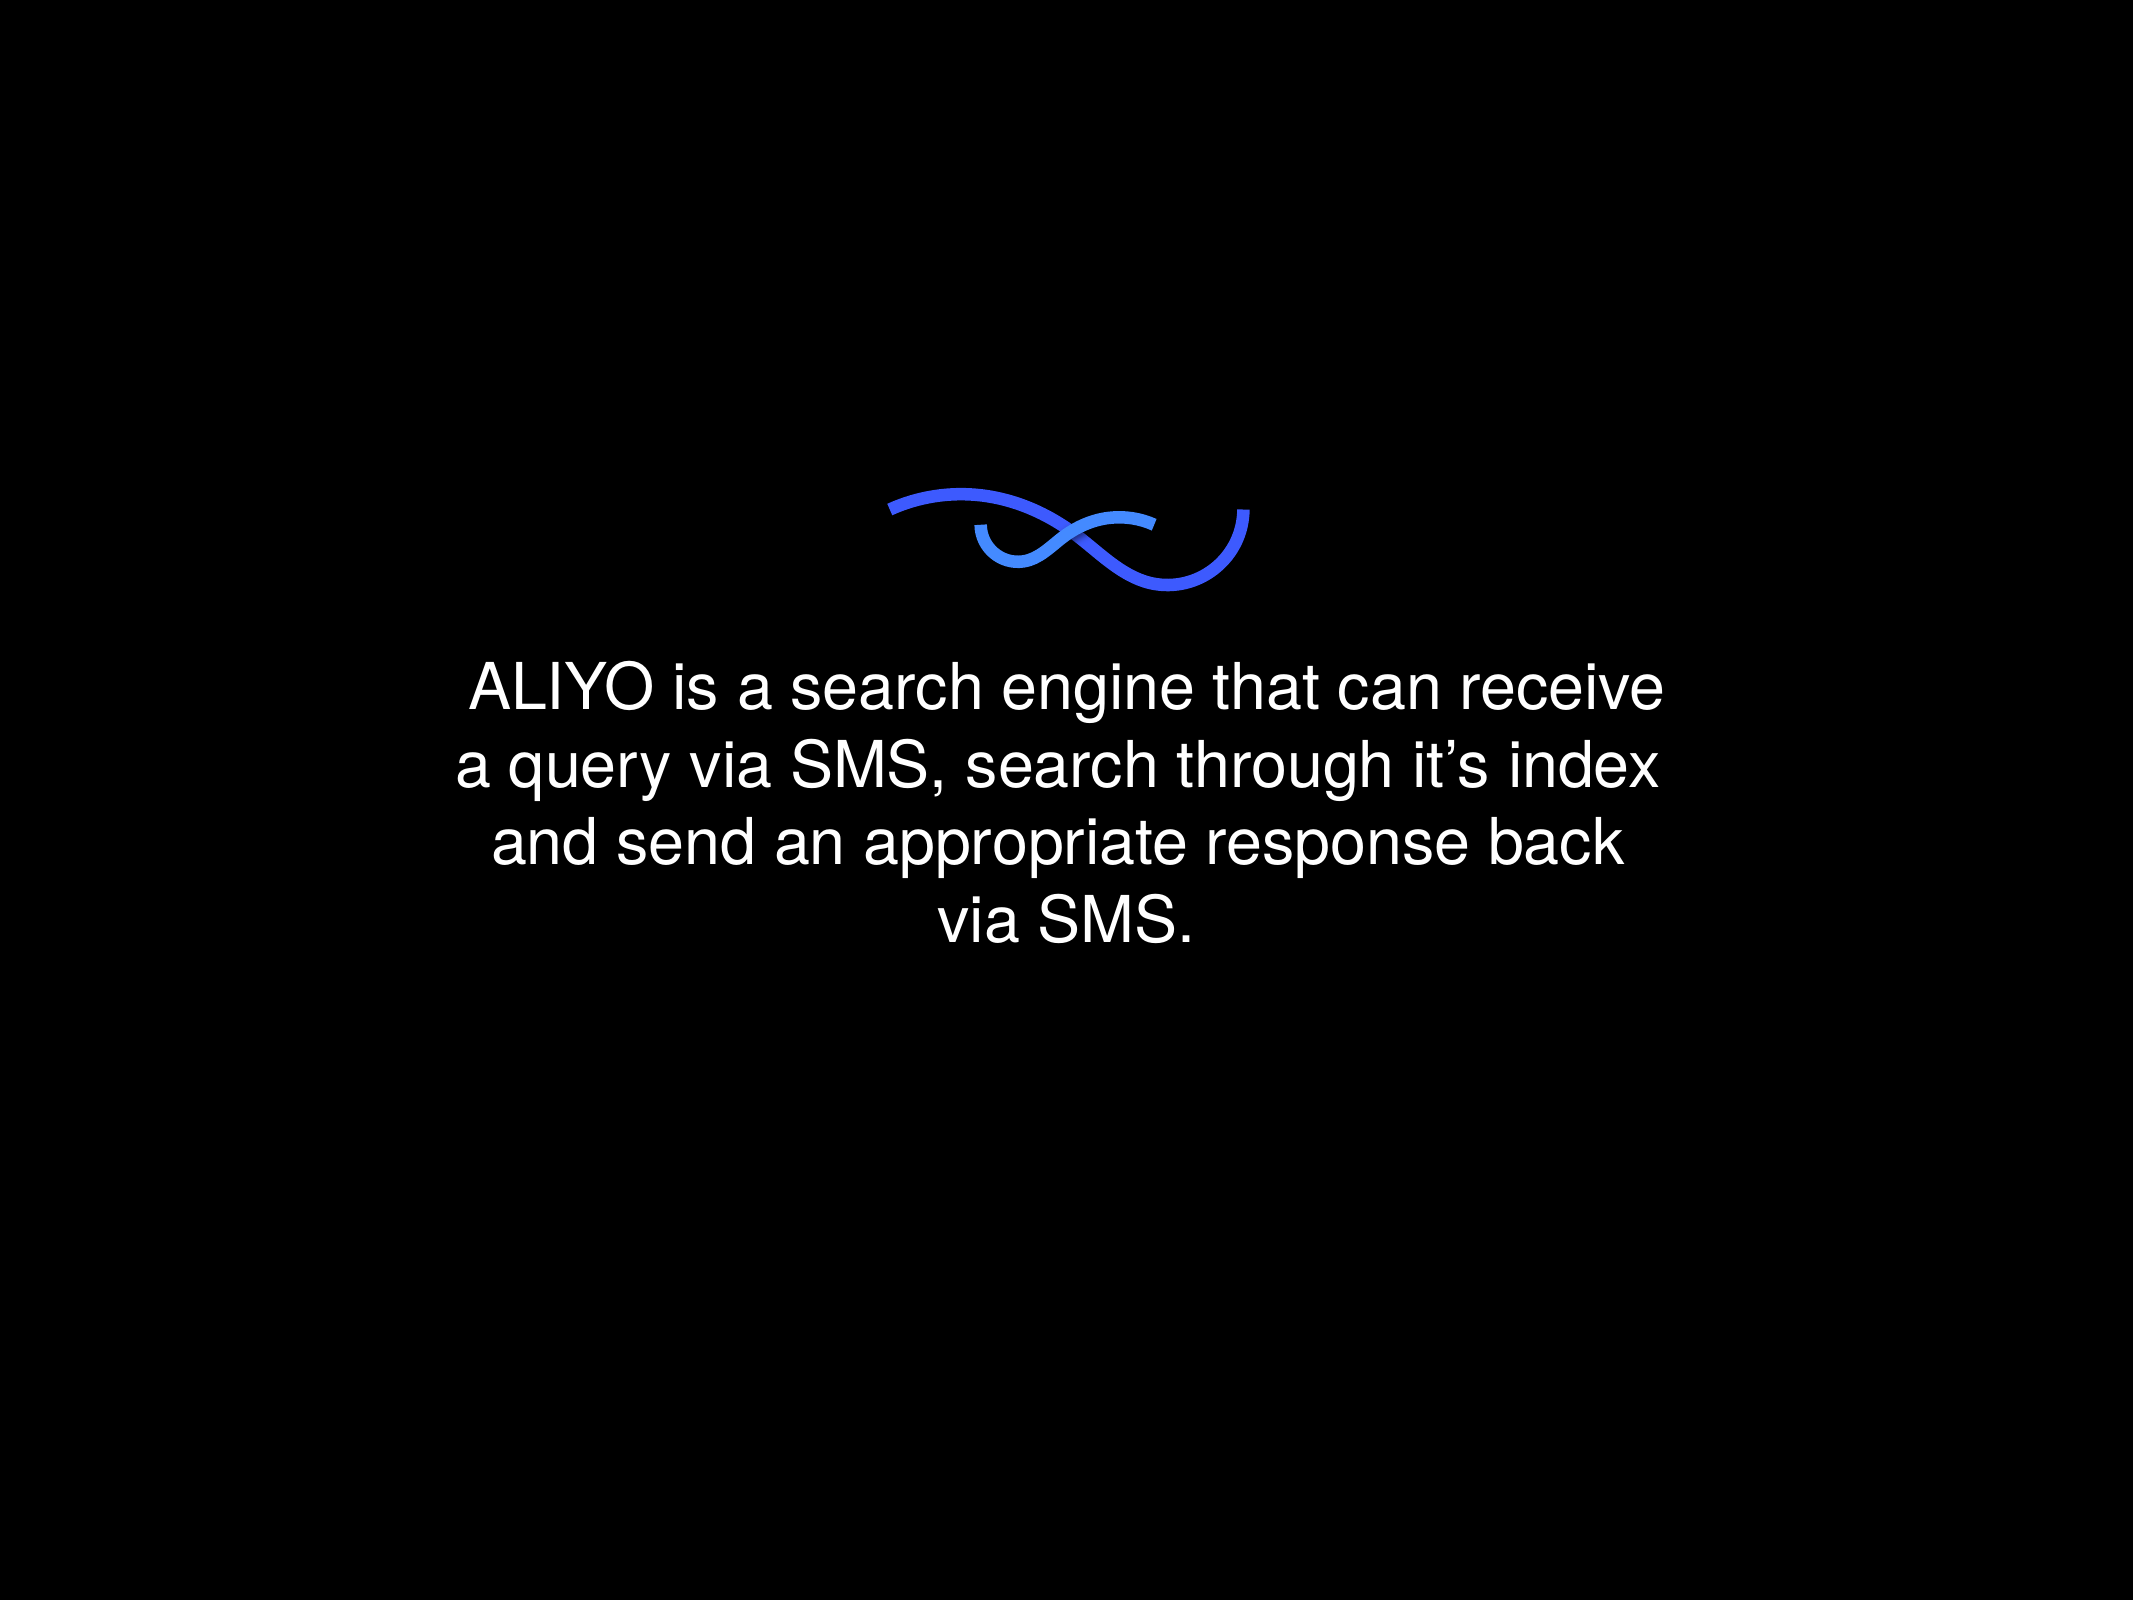

ALIYO is a search engine that can receive
a query via SMS, search through it’s index
and send an appropriate response back
via SMS.